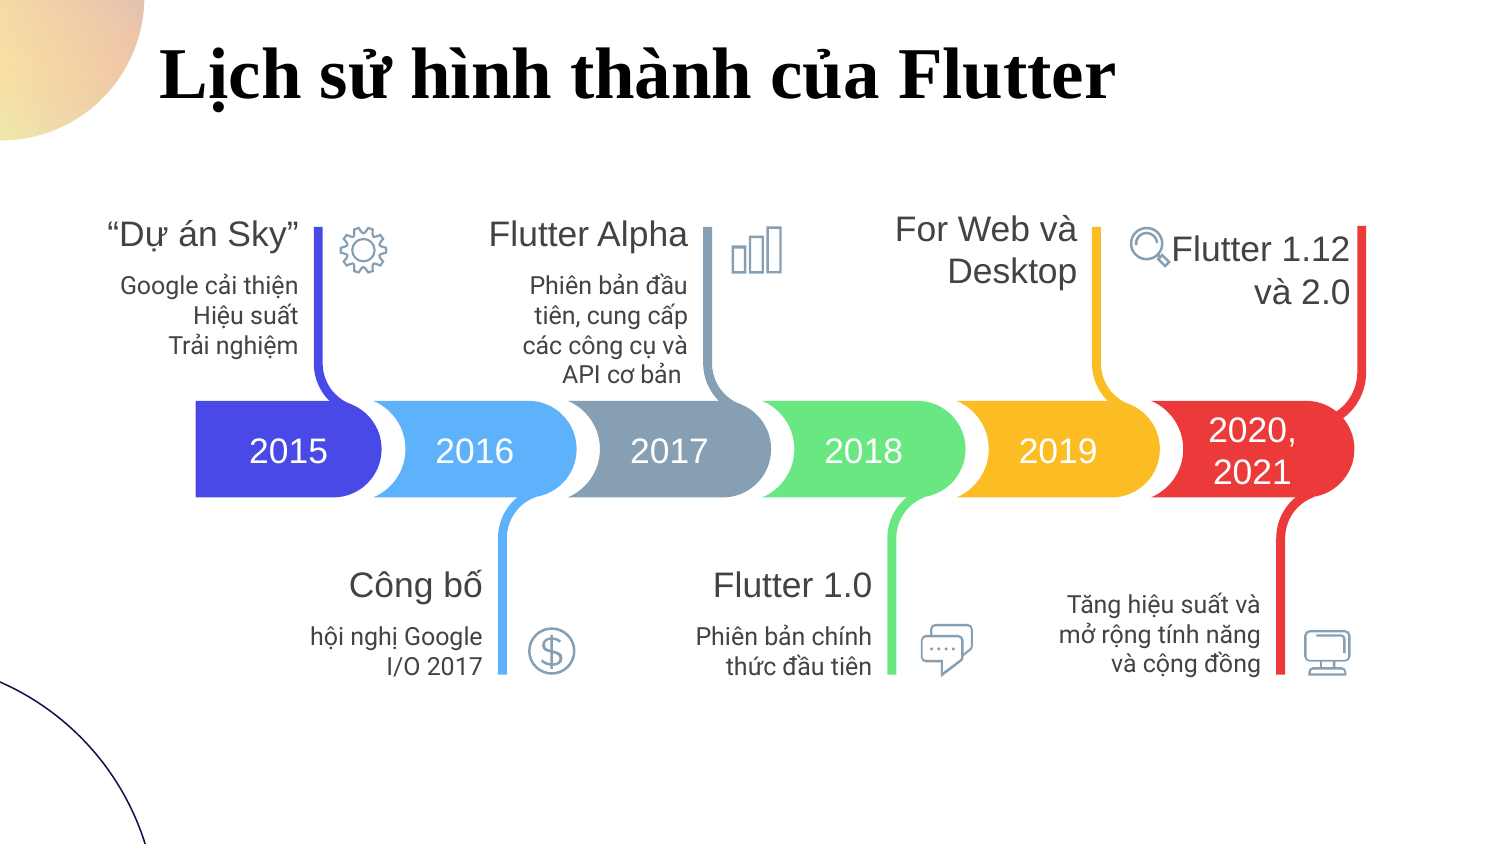

Lịch sử hình thành của Flutter
“Dự án Sky”

Google cải thiện
Hiệu suất
Trải nghiệm
2015
Flutter Alpha

Phiên bản đầu tiên, cung cấp các công cụ và API cơ bản
2017
Flutter 1.12
và 2.0
2020, 2021

Tăng hiệu suất và mở rộng tính năng và cộng đồng

For Web và Desktop

2019
2022

Flutter 3.0
Hỗ trợ nền tảng MacOS và Linux

Tương lai

Phát triển
Cập nhật định kỳ, cải thiện khả năng hỗ trợ các nền tảng mới

2016

Công bố
hội nghị Google I/O 2017

2018

Flutter 1.0
Phiên bản chính thức đầu tiên